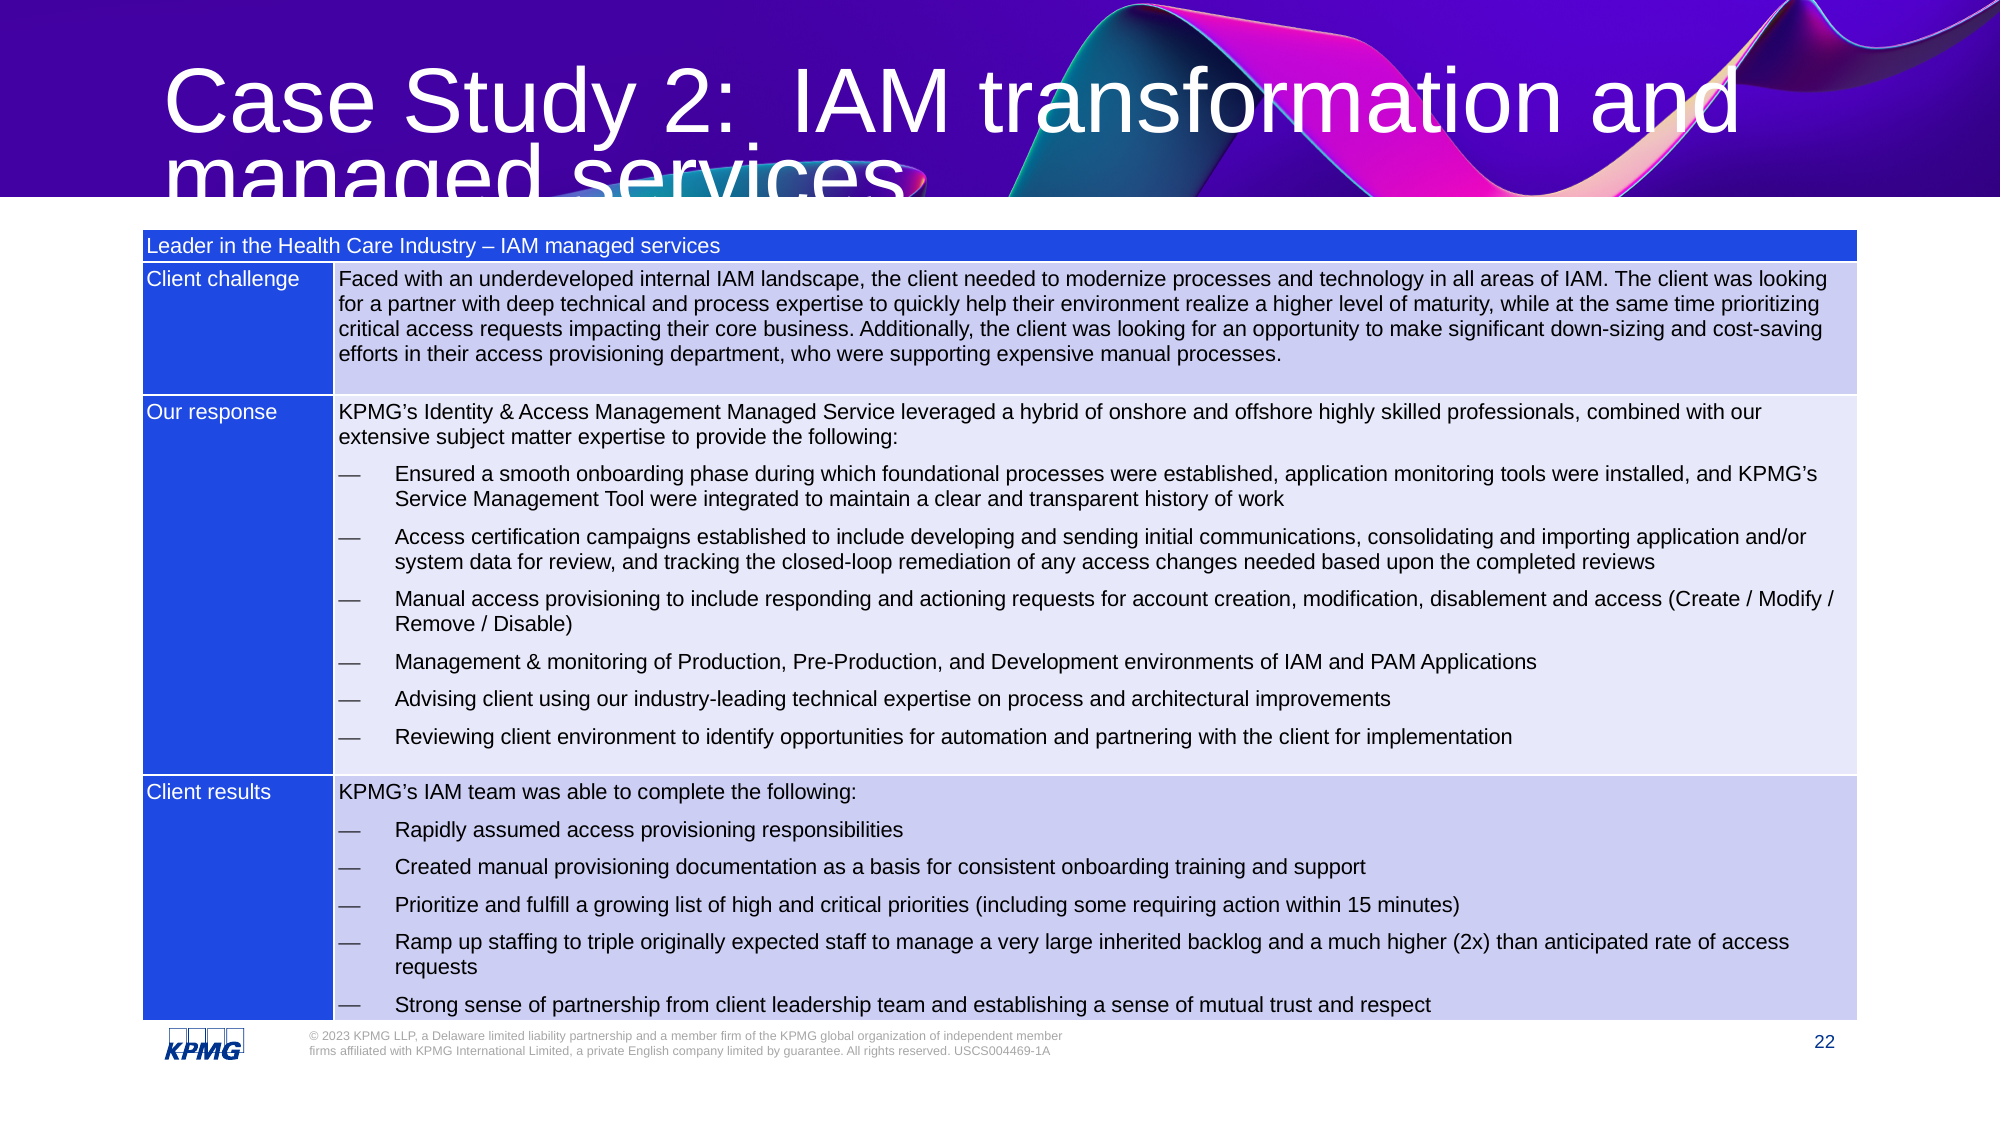

# Case Study 2:  IAM transformation and managed services
| Leader in the Health Care Industry – IAM managed services |  |
| --- | --- |
| Client challenge | Faced with an underdeveloped internal IAM landscape, the client needed to modernize processes and technology in all areas of IAM. The client was looking for a partner with deep technical and process expertise to quickly help their environment realize a higher level of maturity, while at the same time prioritizing critical access requests impacting their core business. Additionally, the client was looking for an opportunity to make significant down-sizing and cost-saving efforts in their access provisioning department, who were supporting expensive manual processes. |
| Our response | KPMG’s Identity & Access Management Managed Service leveraged a hybrid of onshore and offshore highly skilled professionals, combined with our extensive subject matter expertise to provide the following: Ensured a smooth onboarding phase during which foundational processes were established, application monitoring tools were installed, and KPMG’s Service Management Tool were integrated to maintain a clear and transparent history of work Access certification campaigns established to include developing and sending initial communications, consolidating and importing application and/or system data for review, and tracking the closed-loop remediation of any access changes needed based upon the completed reviews Manual access provisioning to include responding and actioning requests for account creation, modification, disablement and access (Create / Modify / Remove / Disable) Management & monitoring of Production, Pre-Production, and Development environments of IAM and PAM Applications Advising client using our industry-leading technical expertise on process and architectural improvements Reviewing client environment to identify opportunities for automation and partnering with the client for implementation |
| Client results | KPMG’s IAM team was able to complete the following: Rapidly assumed access provisioning responsibilities Created manual provisioning documentation as a basis for consistent onboarding training and support Prioritize and fulfill a growing list of high and critical priorities (including some requiring action within 15 minutes) Ramp up staffing to triple originally expected staff to manage a very large inherited backlog and a much higher (2x) than anticipated rate of access requests Strong sense of partnership from client leadership team and establishing a sense of mutual trust and respect |